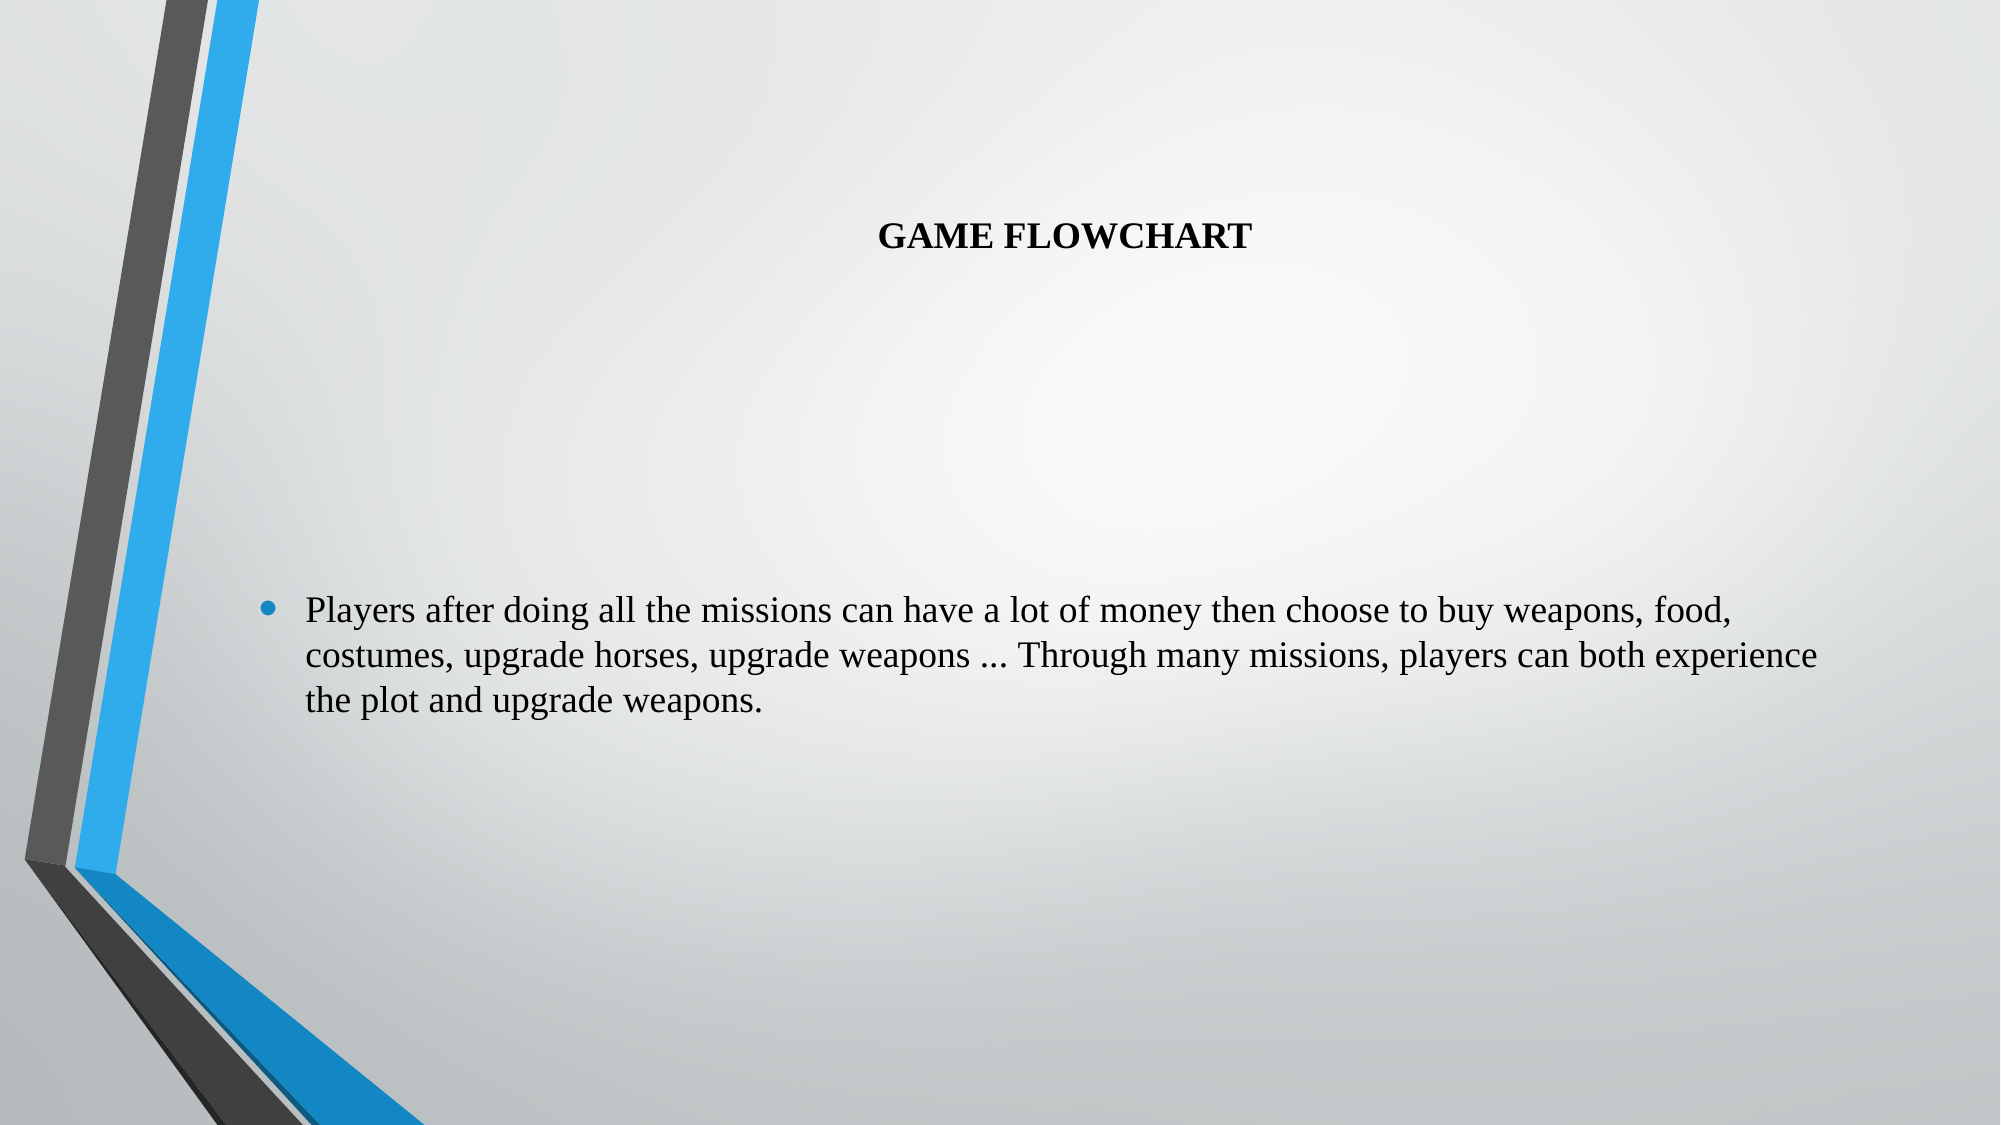

# GAME FLOWCHART
Players after doing all the missions can have a lot of money then choose to buy weapons, food, costumes, upgrade horses, upgrade weapons ... Through many missions, players can both experience the plot and upgrade weapons.